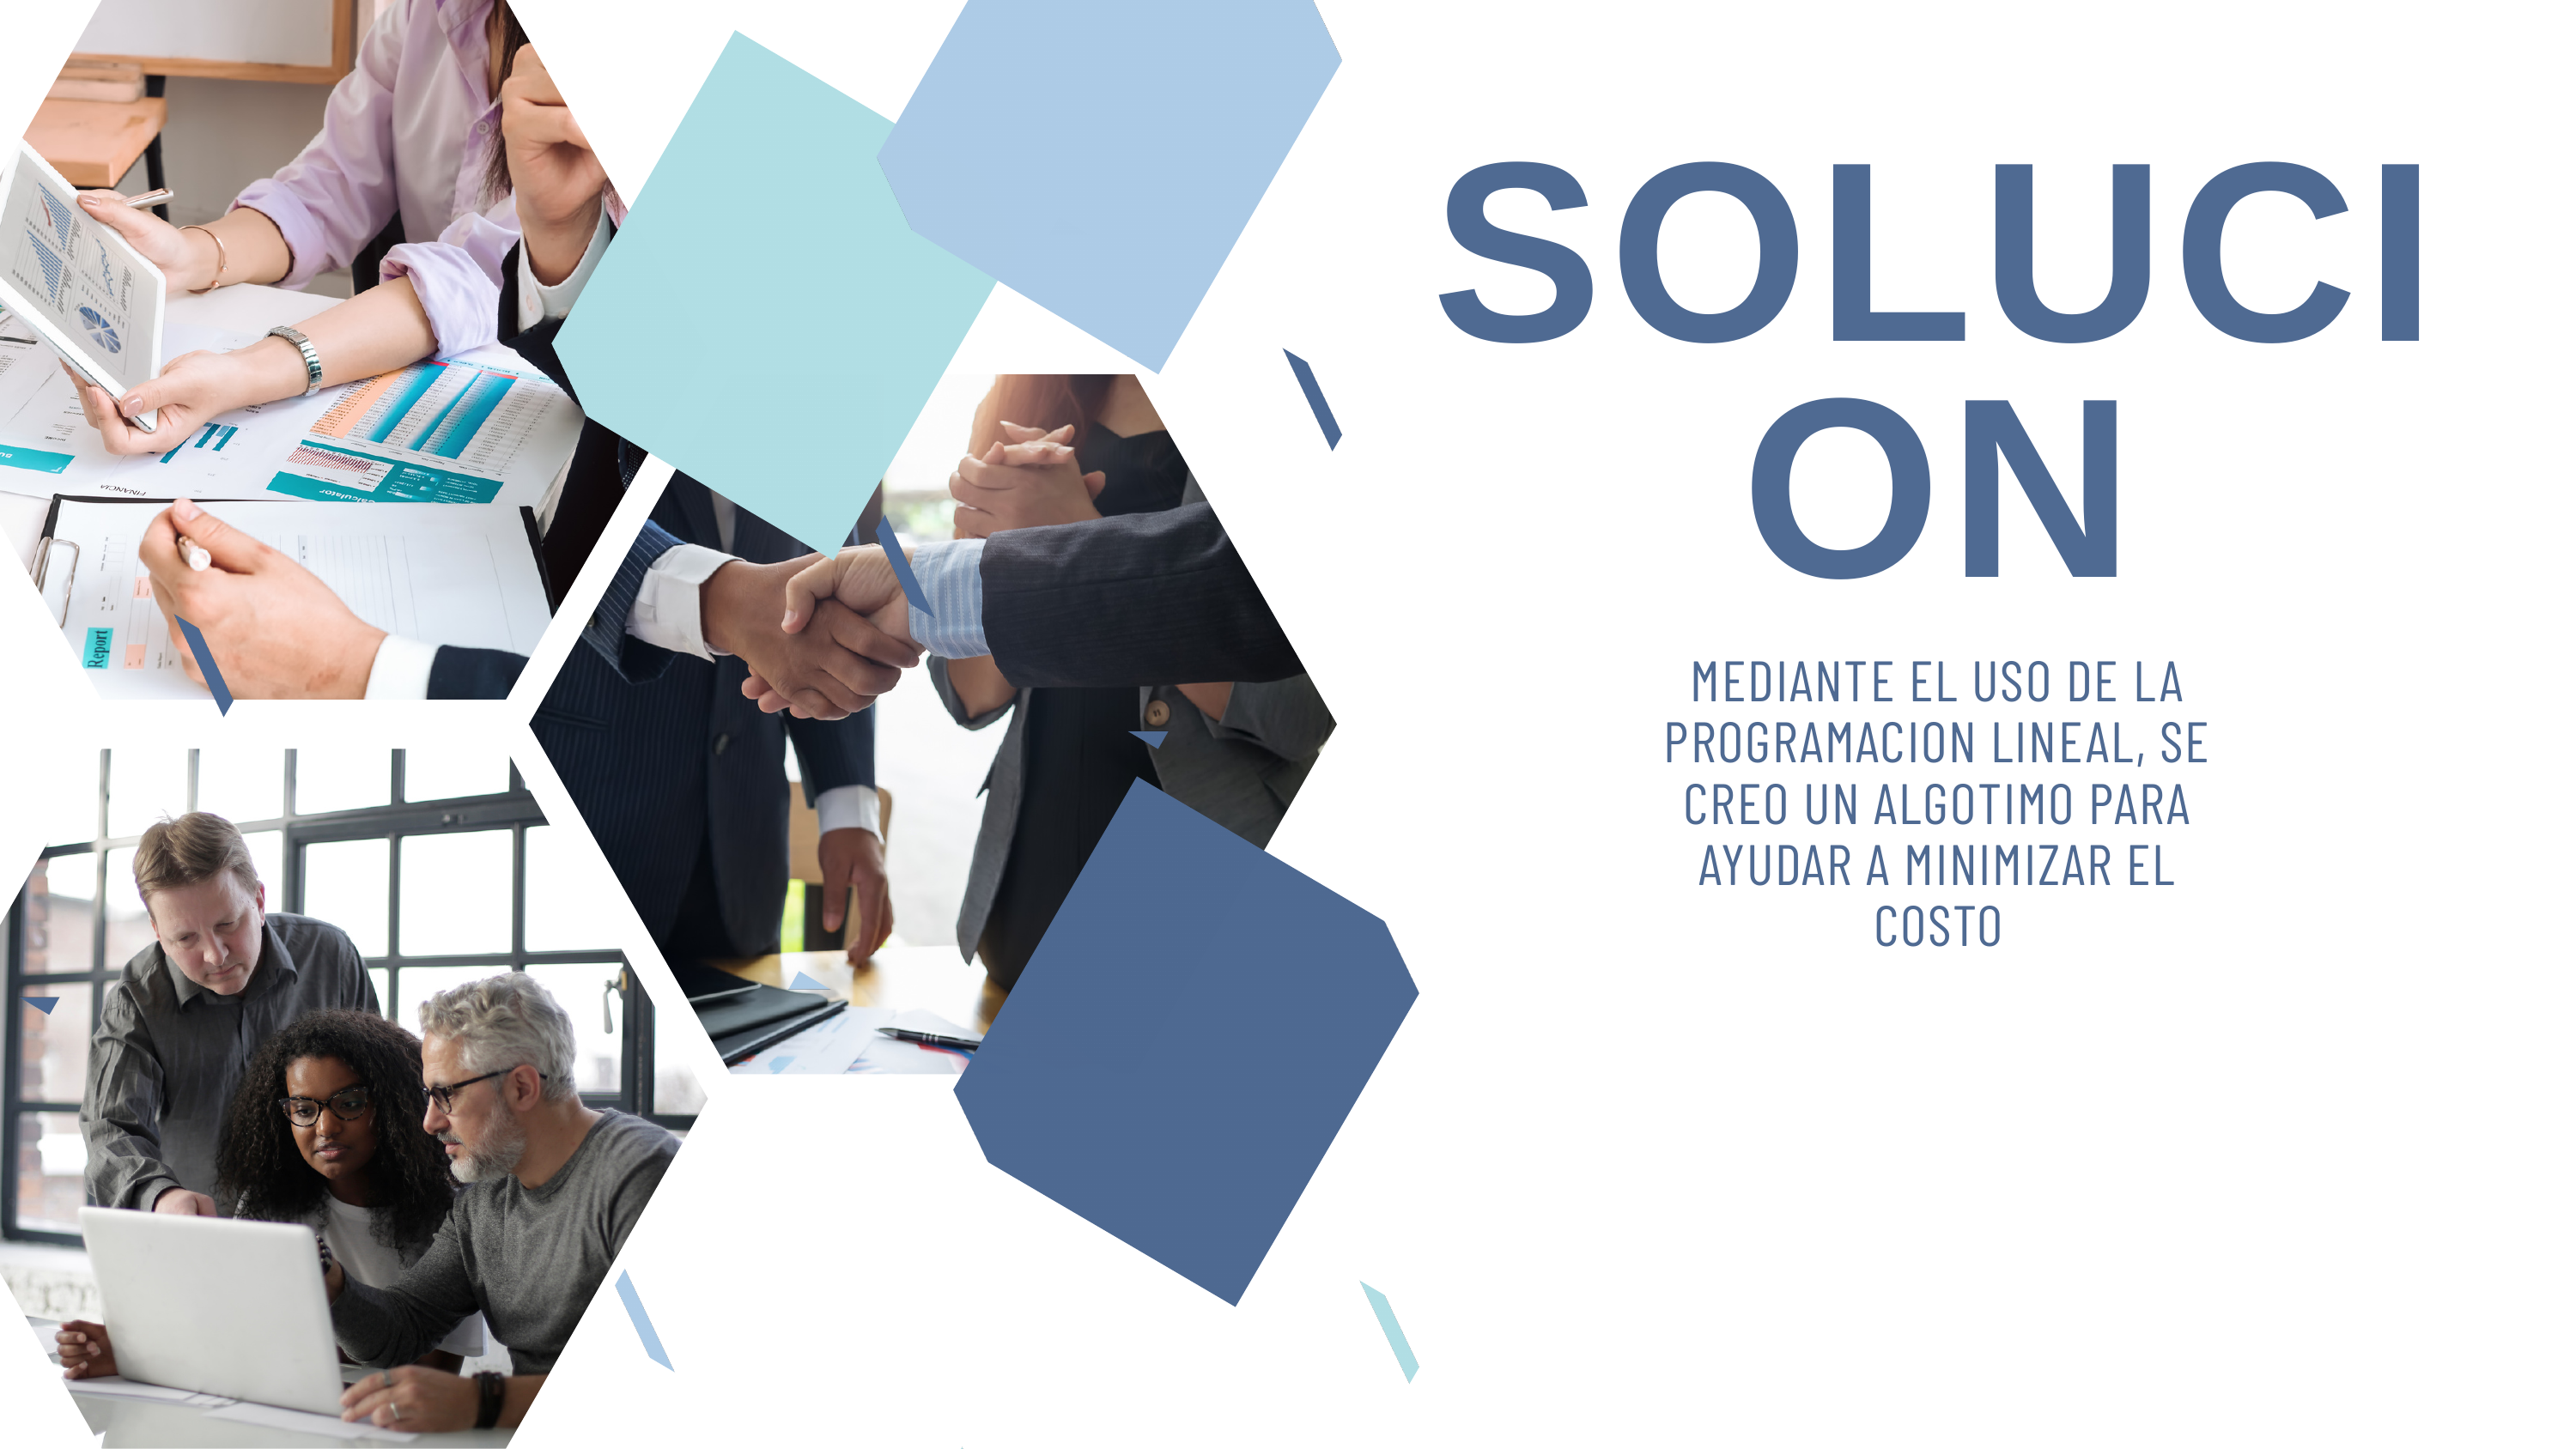

SOLUCION

MEDIANTE EL USO DE LA PROGRAMACION LINEAL, SE CREO UN ALGOTIMO PARA AYUDAR A MINIMIZAR EL COSTO